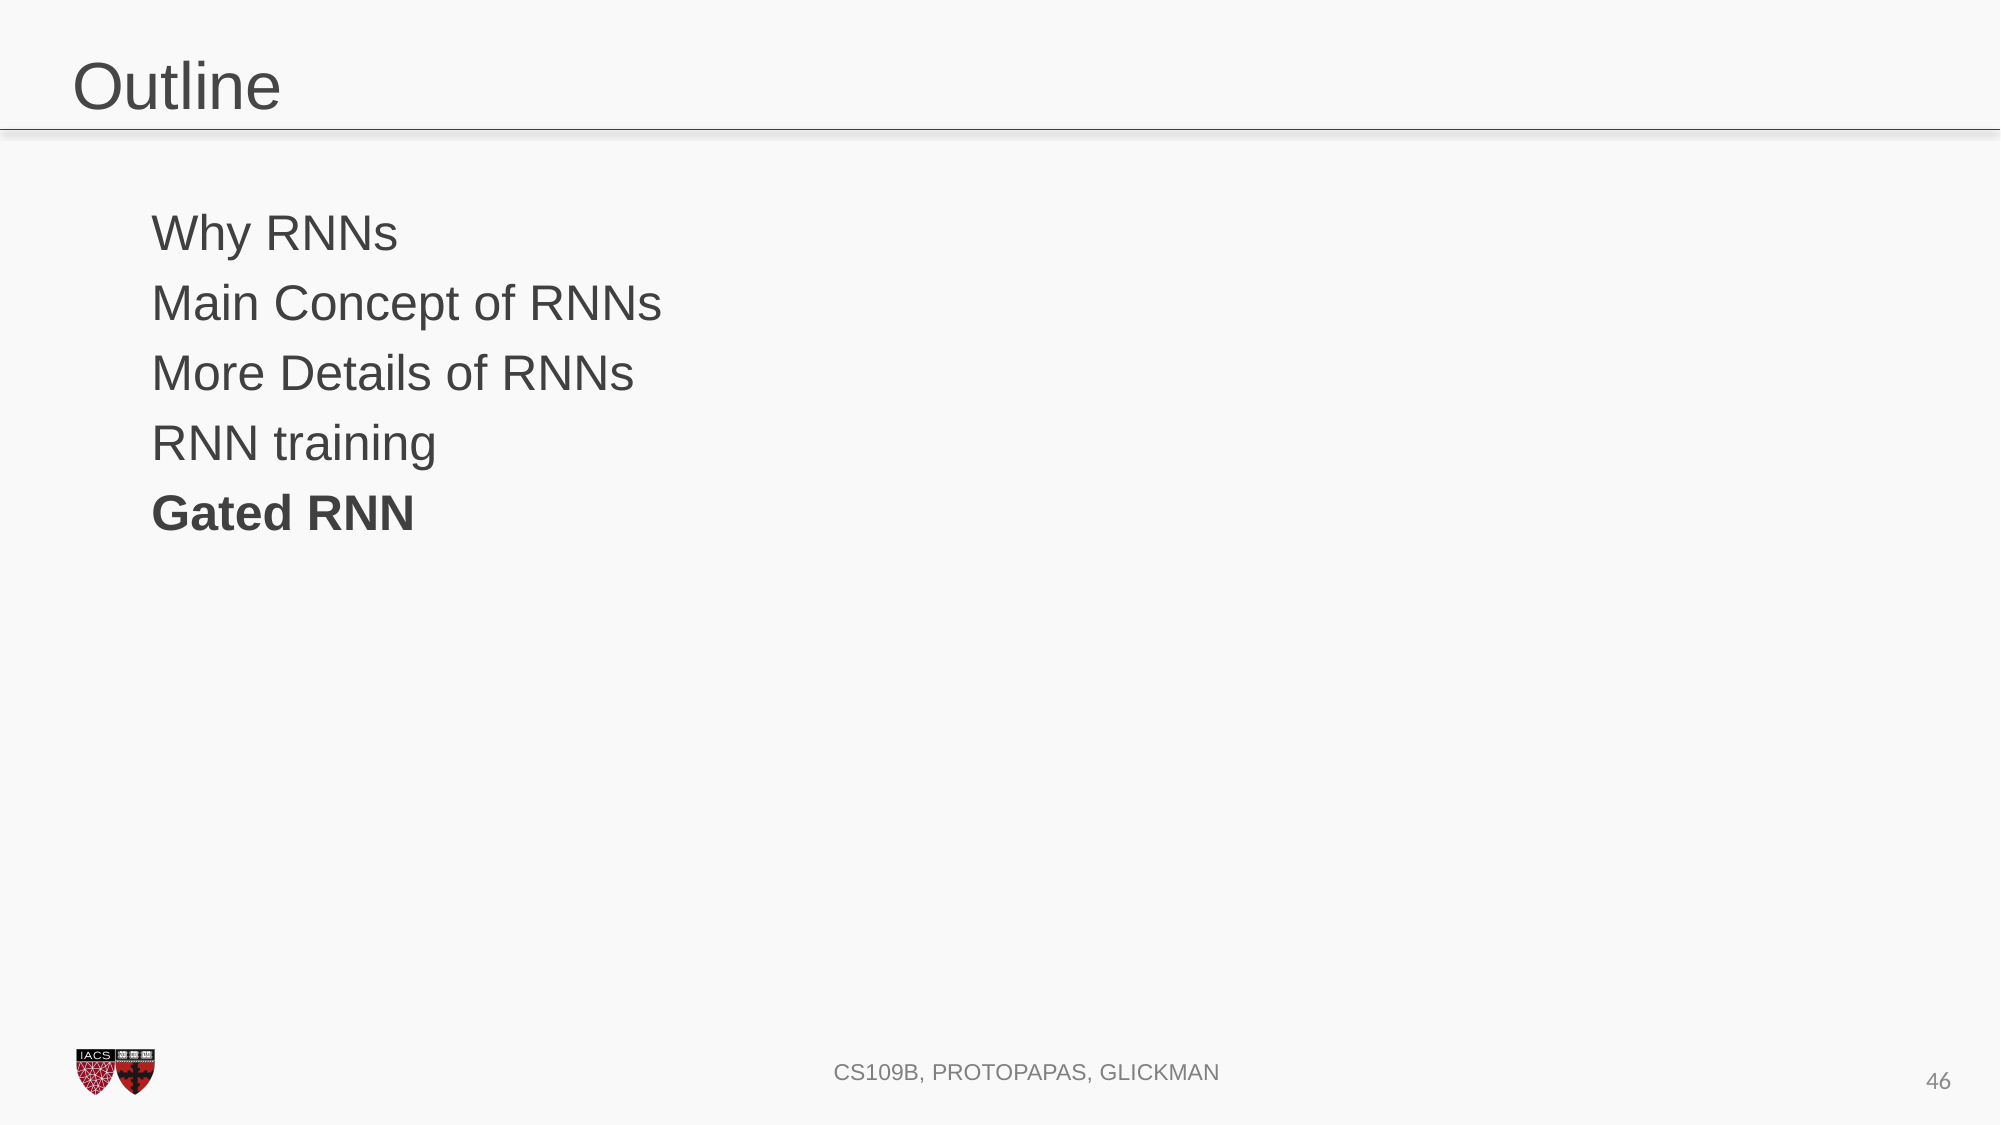

# Outline
Why RNNs
Main Concept of RNNs
More Details of RNNs
RNN training
Gated RNN
46